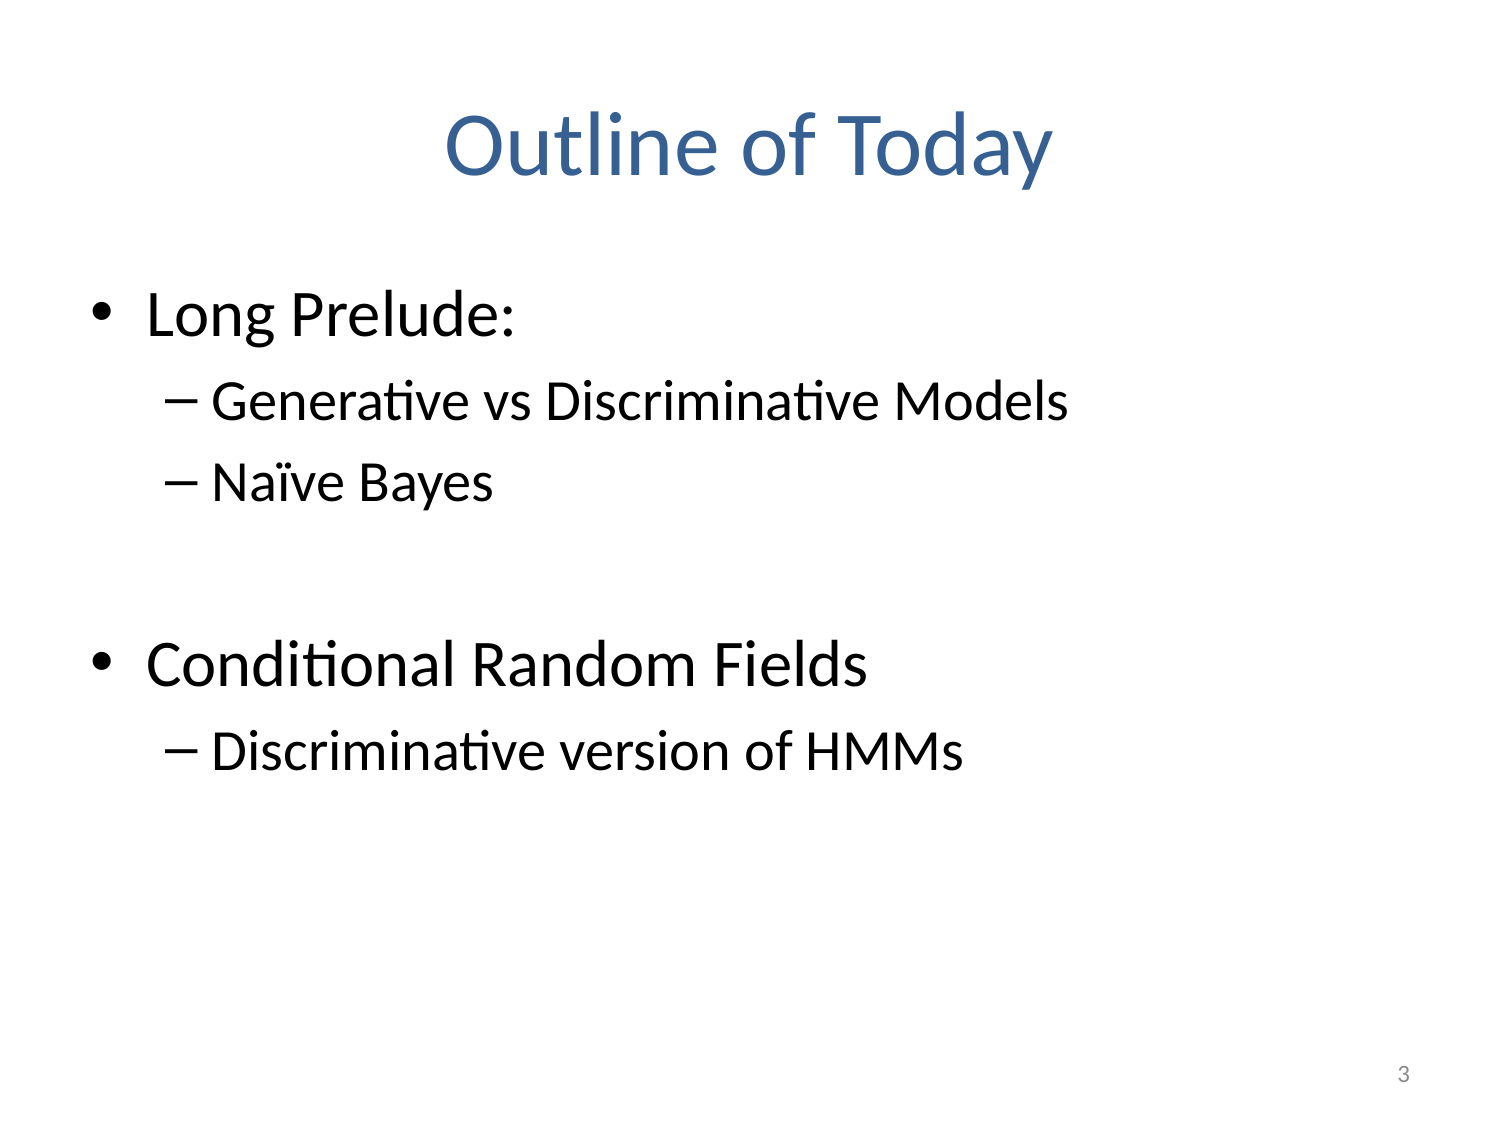

# Outline of Today
Long Prelude:
Generative vs Discriminative Models
Naïve Bayes

Conditional Random Fields
Discriminative version of HMMs
3